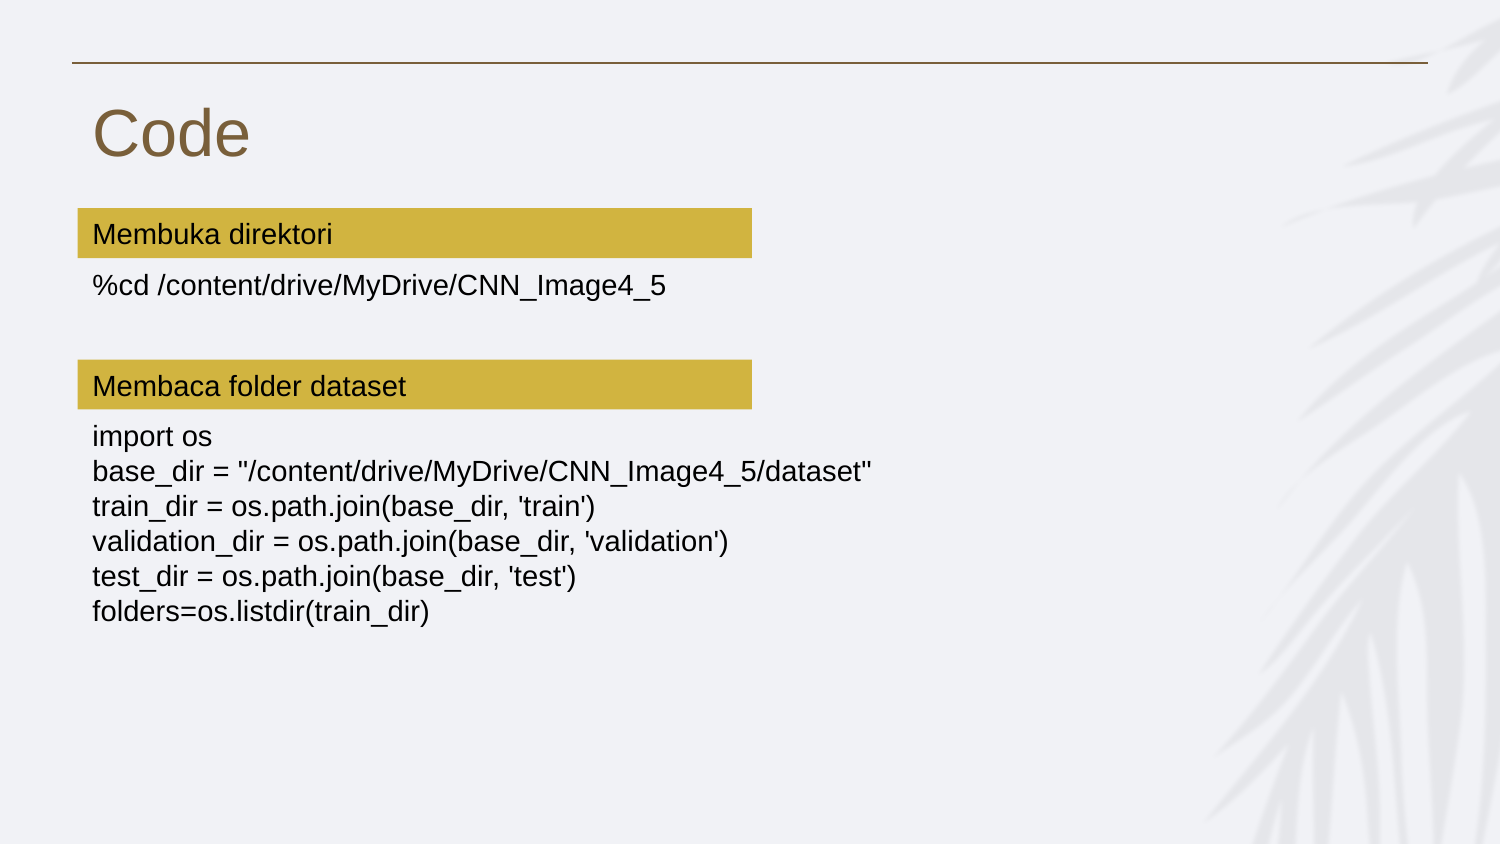

# Code
Membuka direktori
%cd /content/drive/MyDrive/CNN_Image4_5
Membaca folder dataset
import os
base_dir = "/content/drive/MyDrive/CNN_Image4_5/dataset"
train_dir = os.path.join(base_dir, 'train')
validation_dir = os.path.join(base_dir, 'validation')
test_dir = os.path.join(base_dir, 'test')
folders=os.listdir(train_dir)